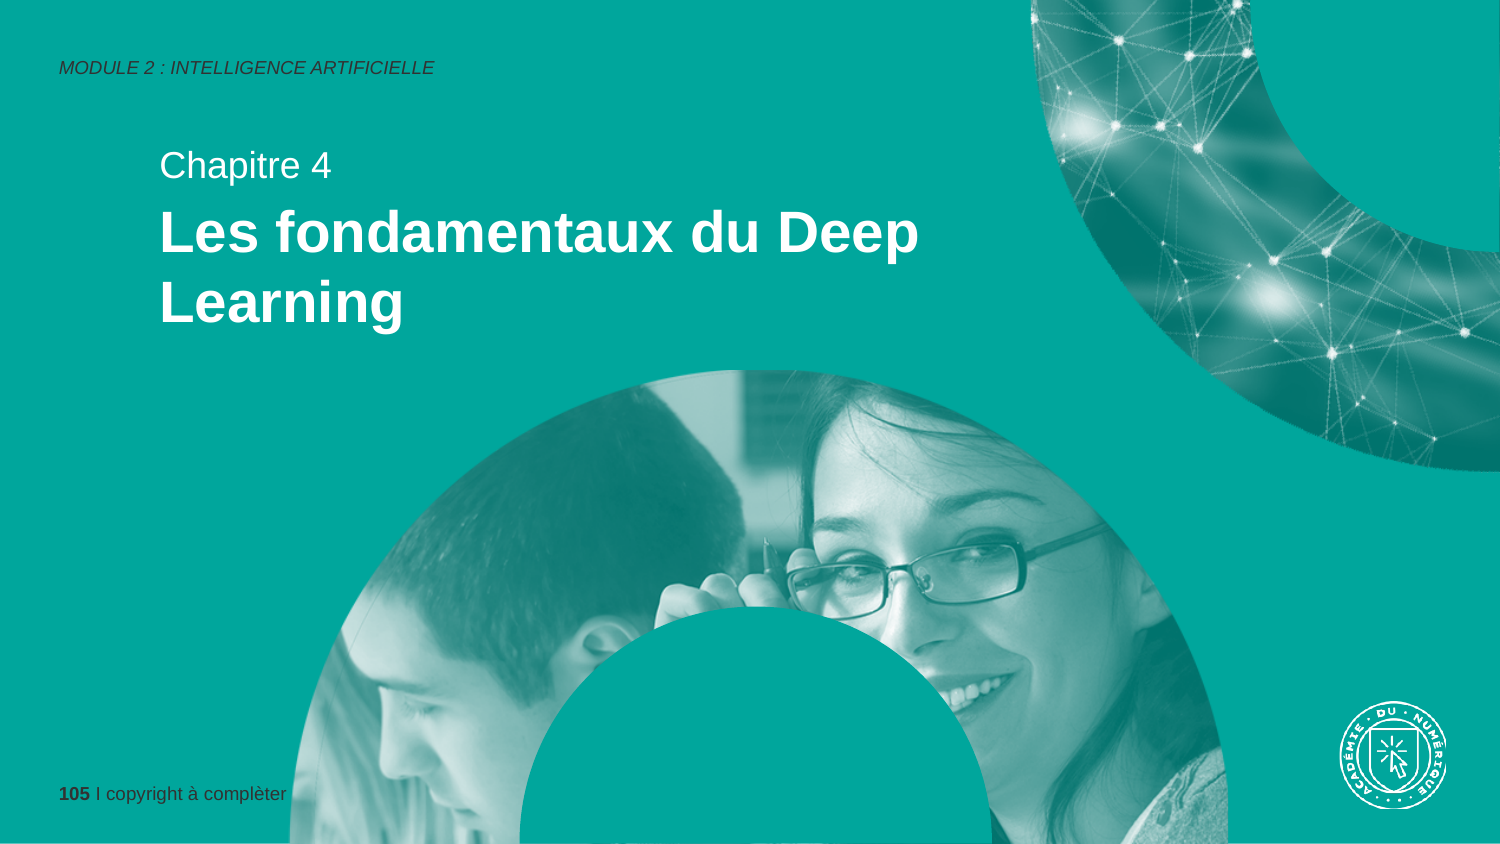

MODULE 2 : INTELLIGENCE ARTIFICIELLE
Chapitre 4
Les fondamentaux du Deep Learning